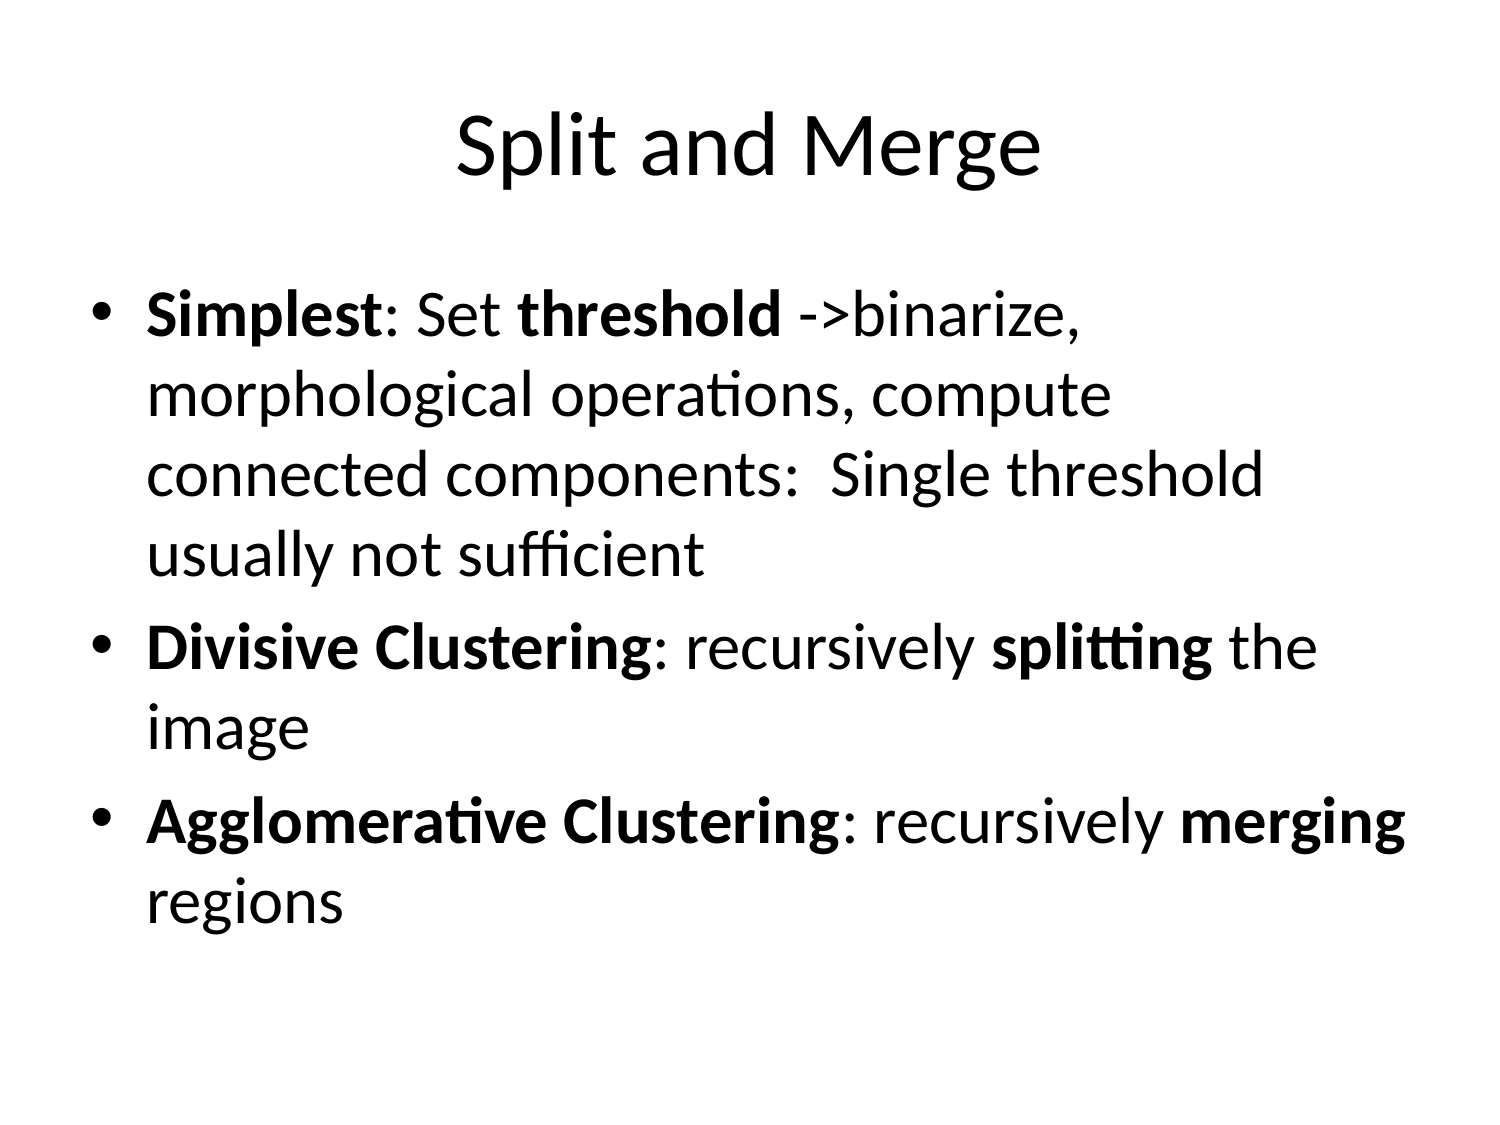

# Split and Merge
Simplest: Set threshold ->binarize, morphological operations, compute connected components:  Single threshold usually not sufficient
Divisive Clustering: recursively splitting the image
Agglomerative Clustering: recursively merging regions